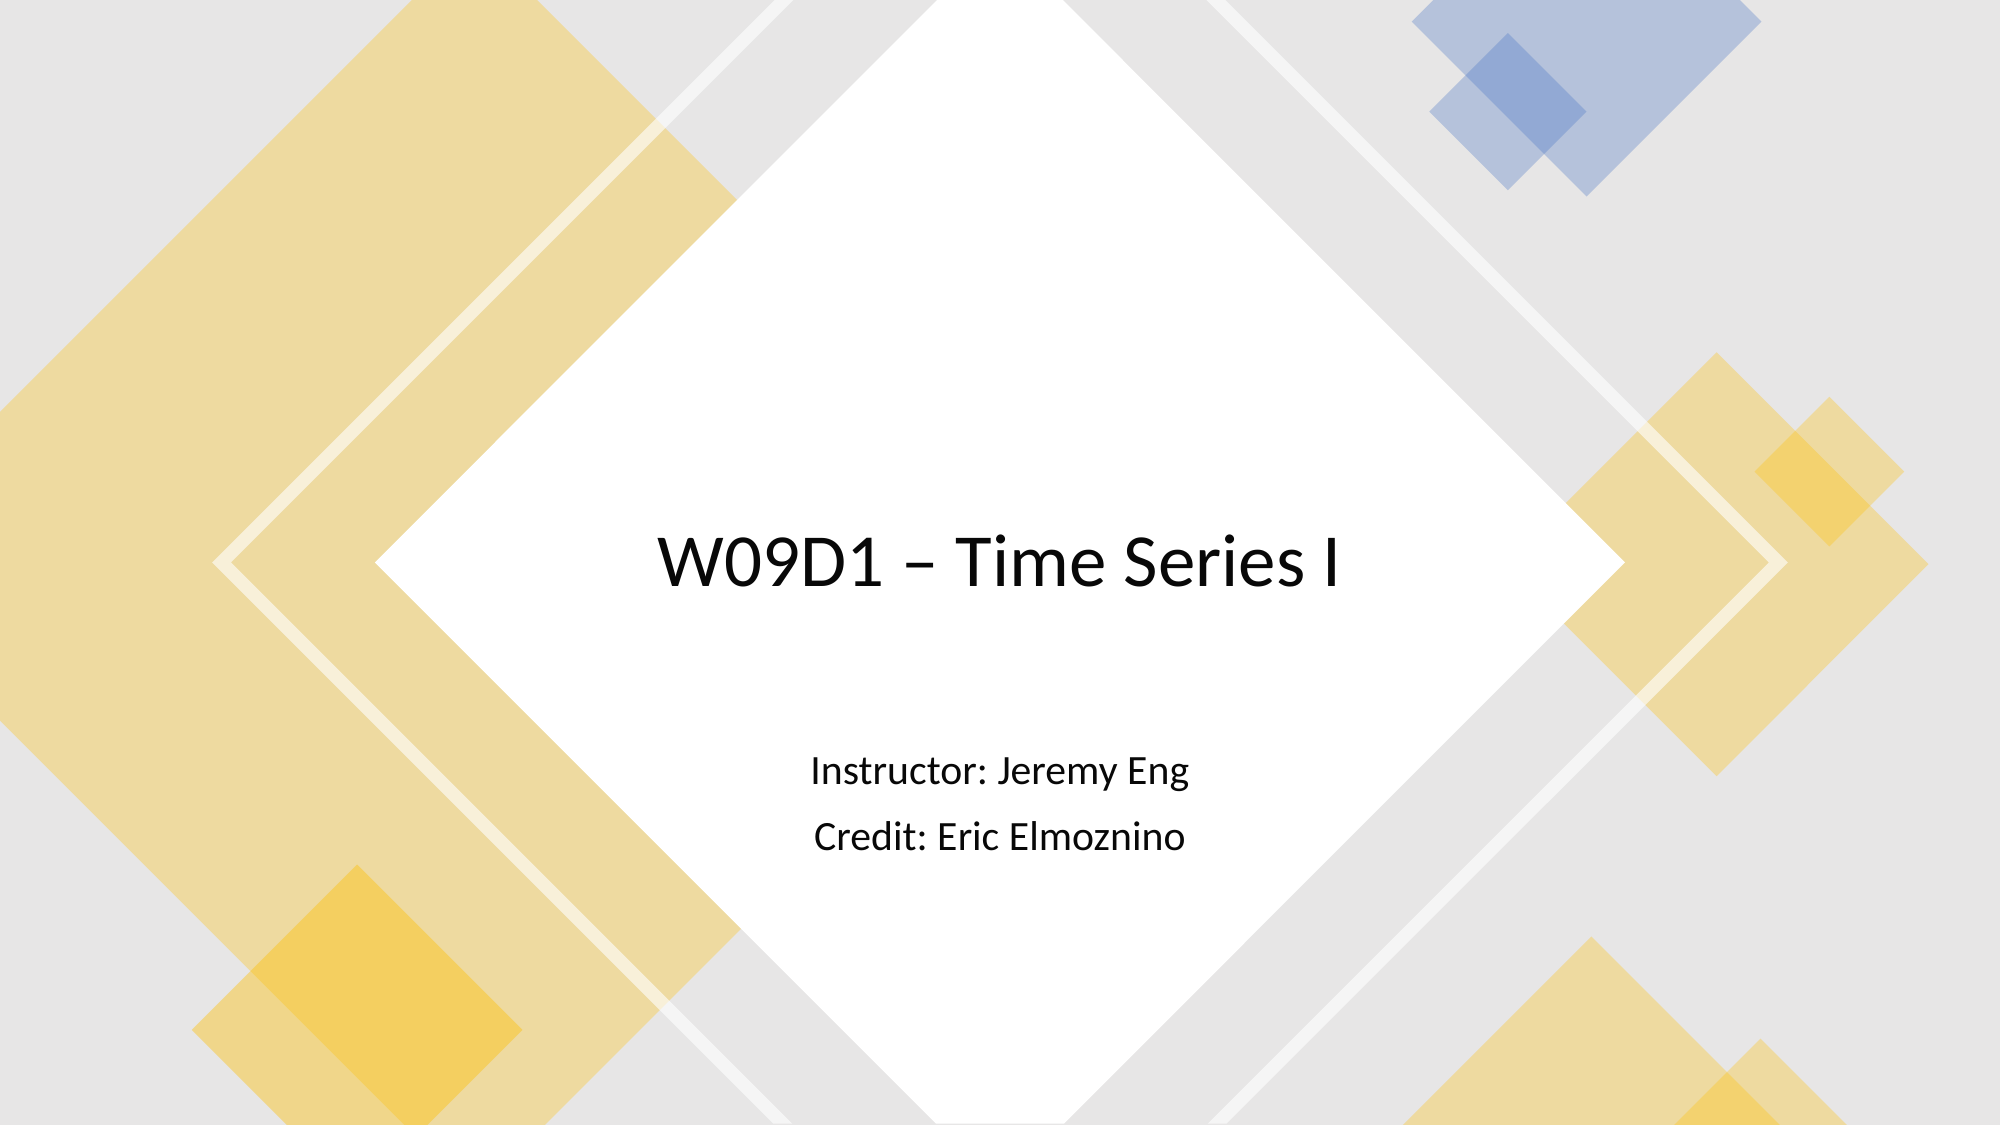

# W09D1 – Time Series I

Instructor: Jeremy Eng
Credit: Eric Elmoznino